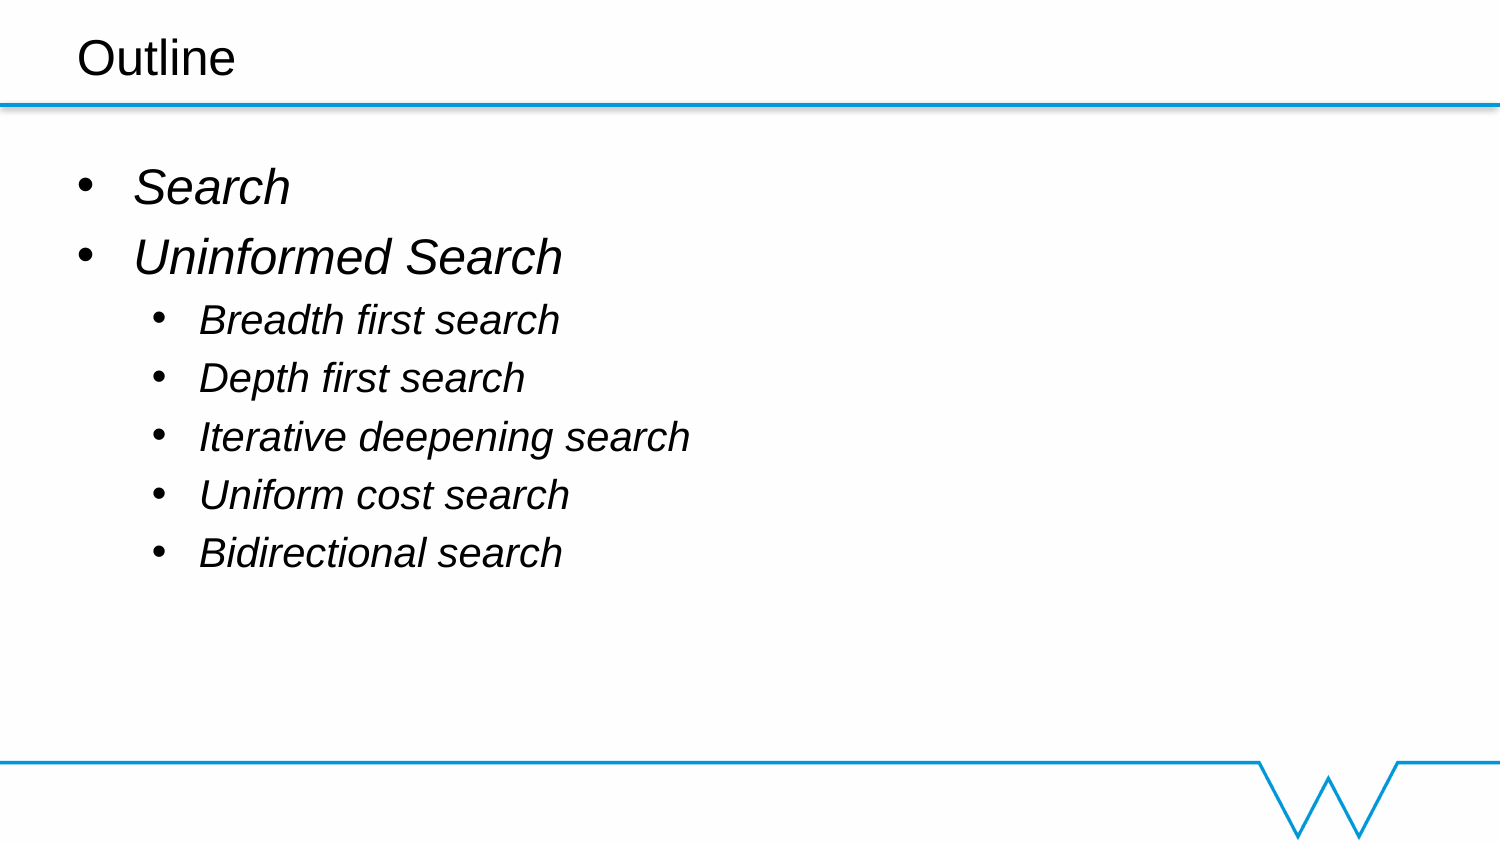

# Outline
Search
Uninformed Search
Breadth first search
Depth first search
Iterative deepening search
Uniform cost search
Bidirectional search